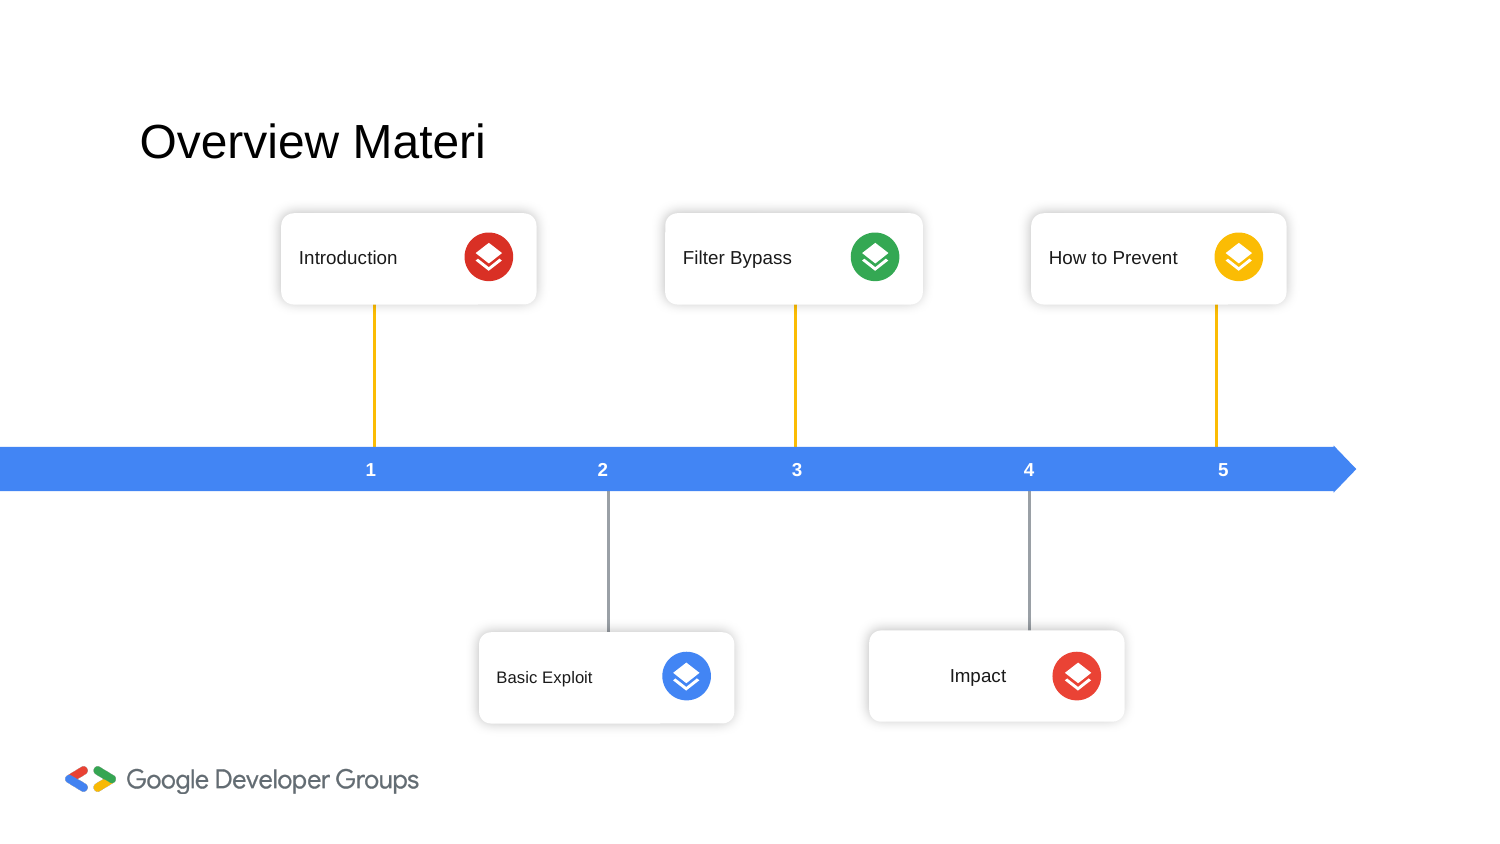

Overview Materi
Introduction
Filter Bypass
How to Prevent

1
2
3
4
5

            Impact
Basic Exploit